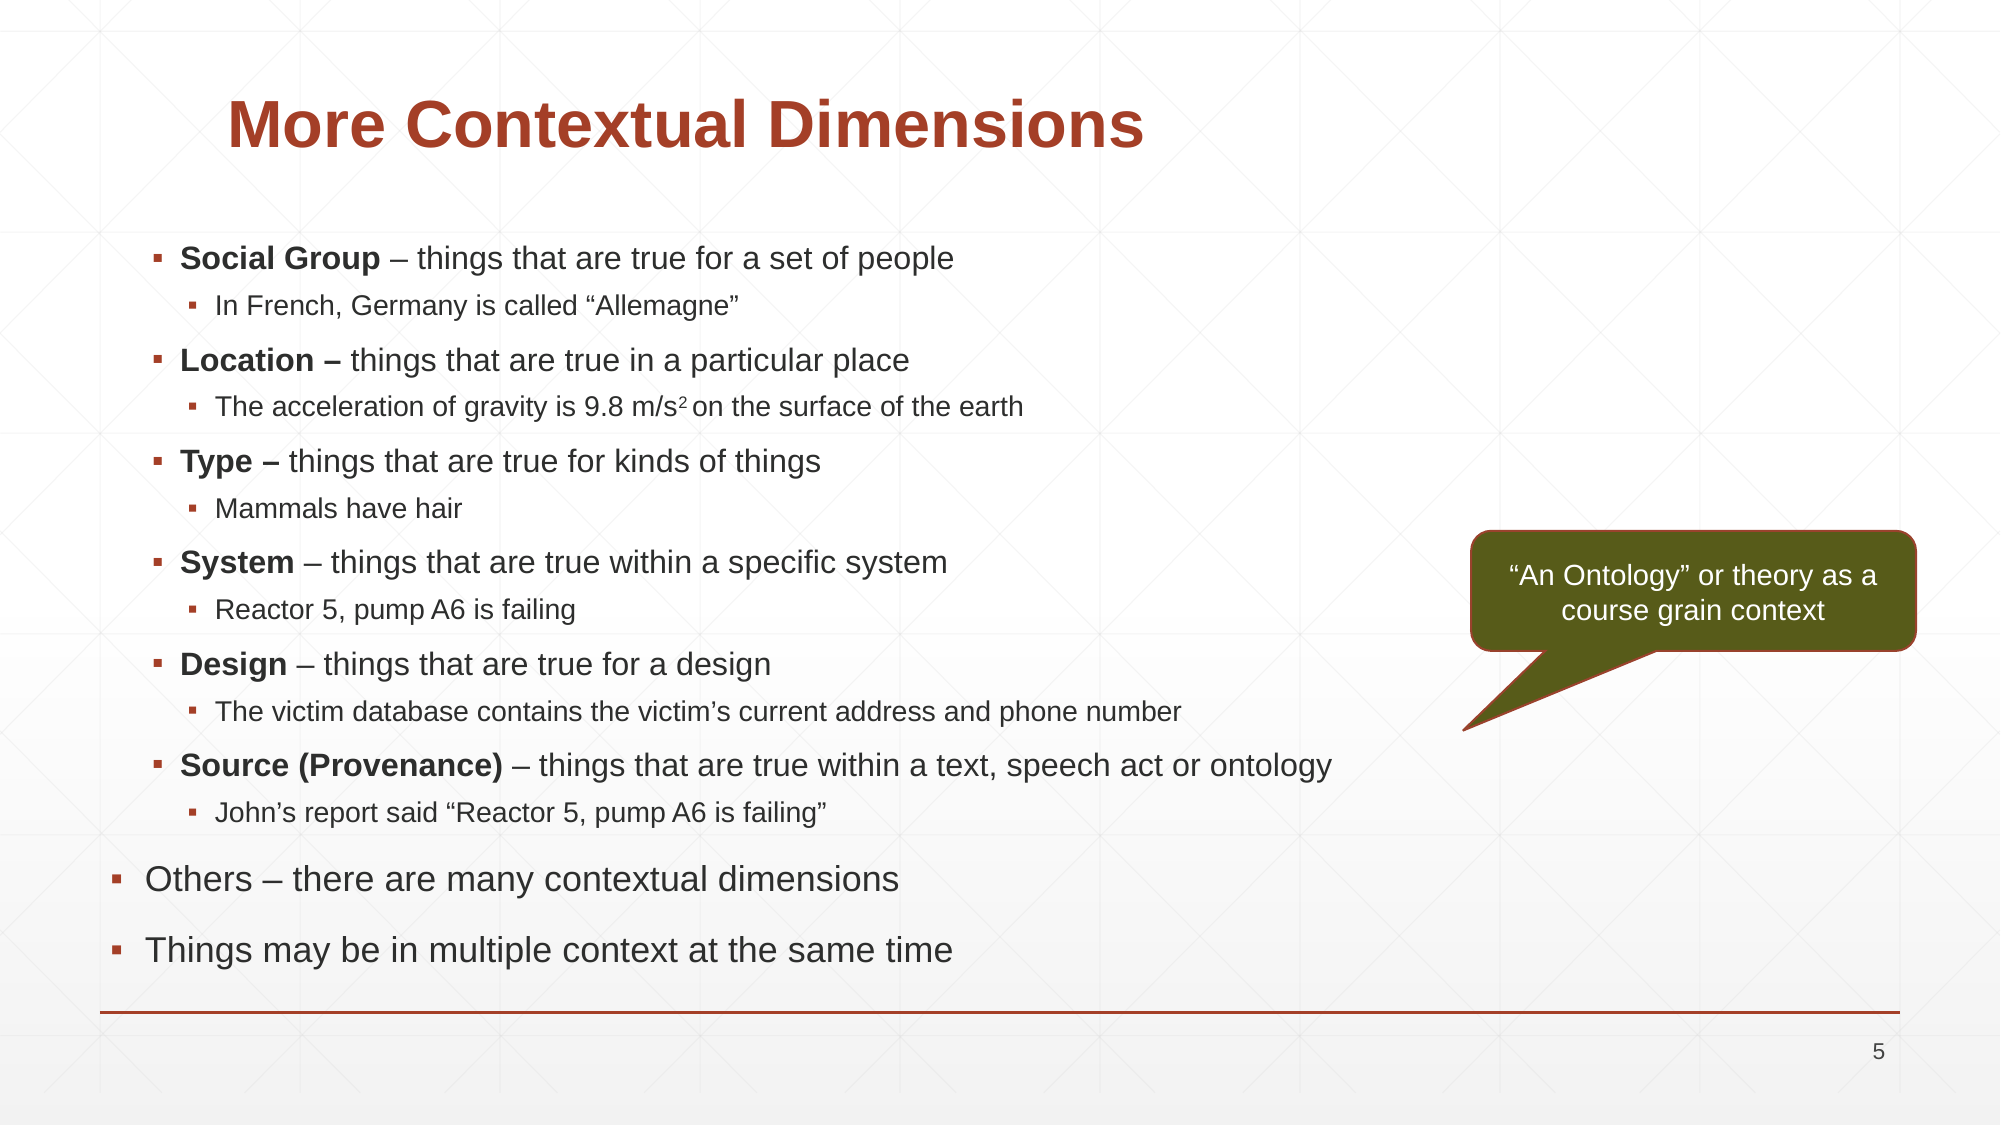

# More Contextual Dimensions
Social Group – things that are true for a set of people
In French, Germany is called “Allemagne”
Location – things that are true in a particular place
The acceleration of gravity is 9.8 m/s2 on the surface of the earth
Type – things that are true for kinds of things
Mammals have hair
System – things that are true within a specific system
Reactor 5, pump A6 is failing
Design – things that are true for a design
The victim database contains the victim’s current address and phone number
Source (Provenance) – things that are true within a text, speech act or ontology
John’s report said “Reactor 5, pump A6 is failing”
Others – there are many contextual dimensions
Things may be in multiple context at the same time
“An Ontology” or theory as a course grain context
5